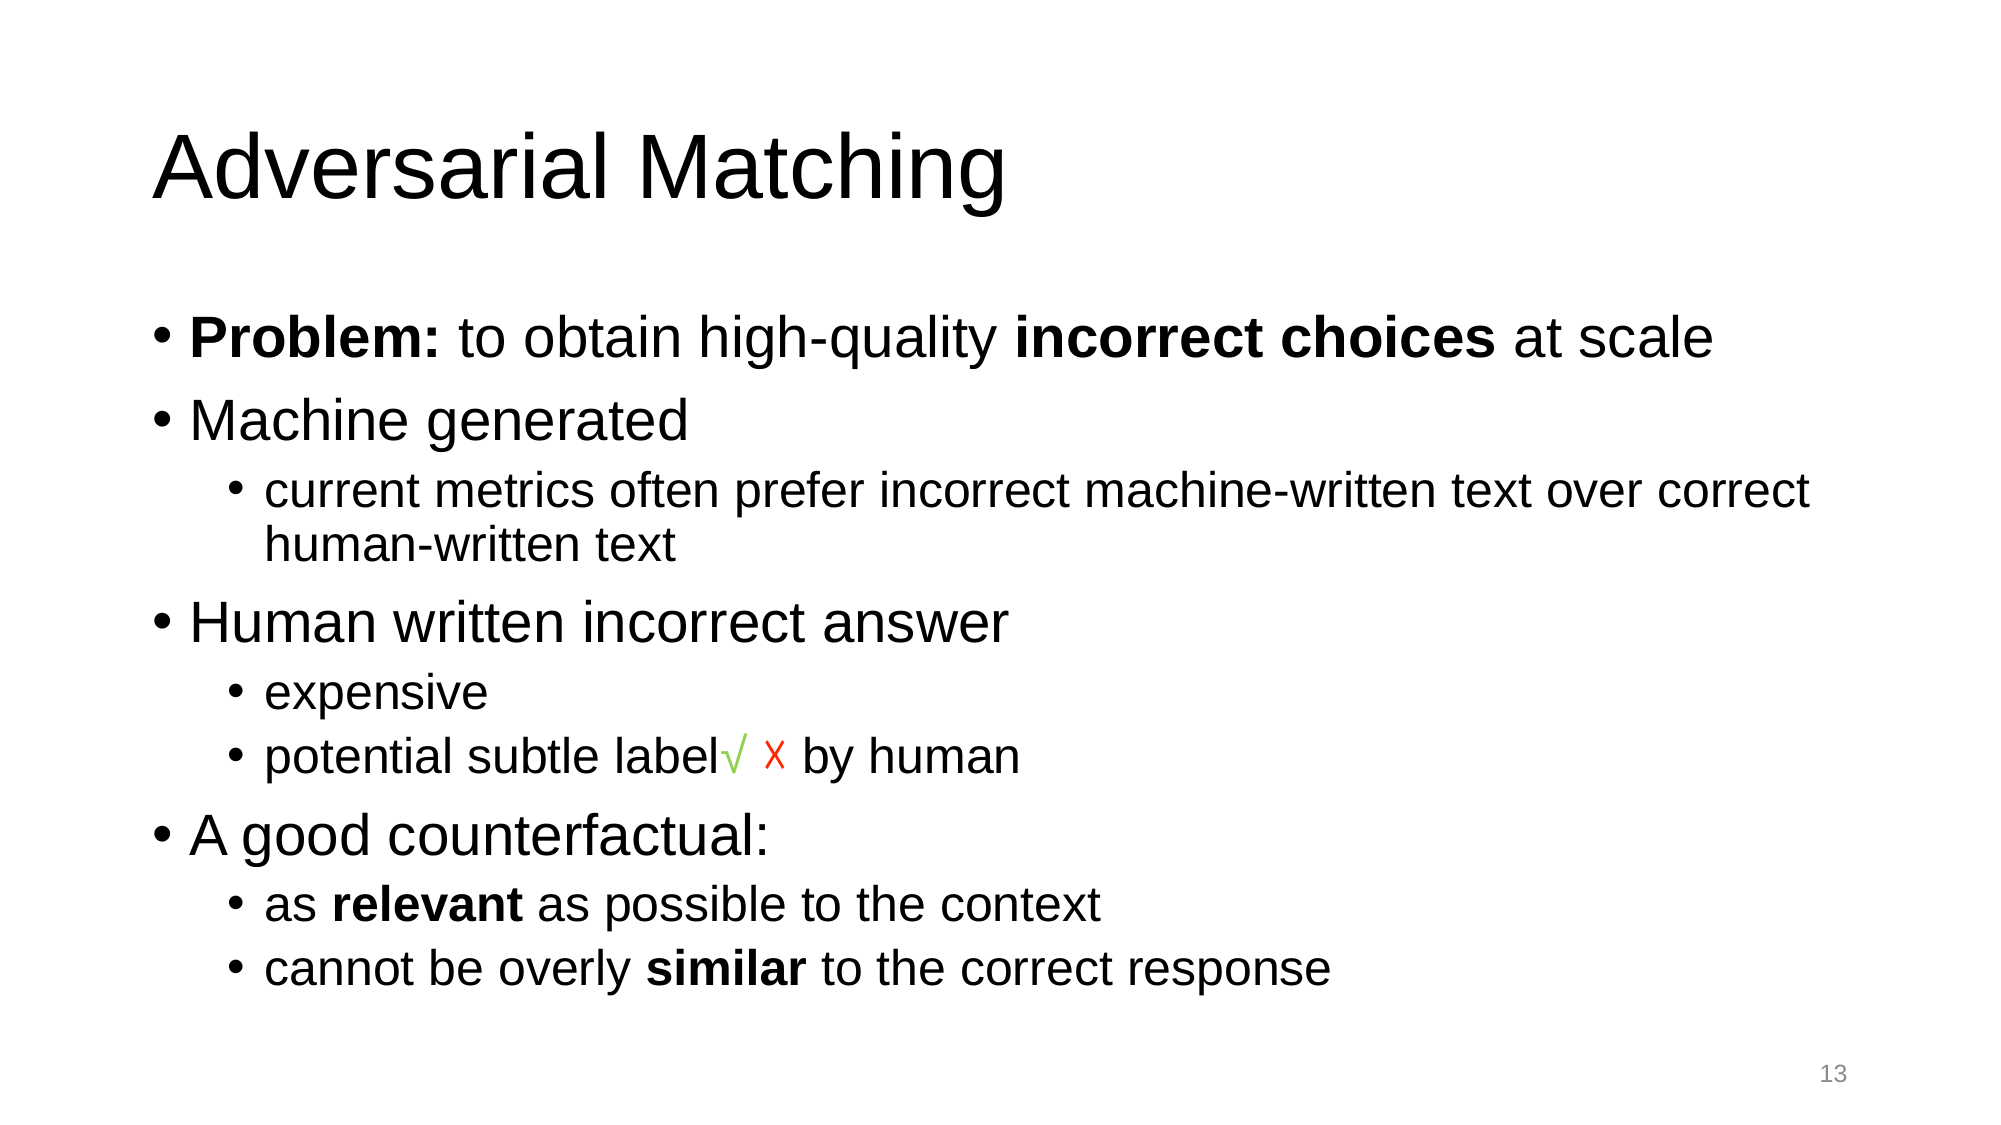

# Adversarial Matching
Problem: to obtain high-quality incorrect choices at scale
Machine generated
current metrics often prefer incorrect machine-written text over correct human-written text
Human written incorrect answer
expensive
potential subtle label√ ☓ by human
A good counterfactual:
as relevant as possible to the context
cannot be overly similar to the correct response

13